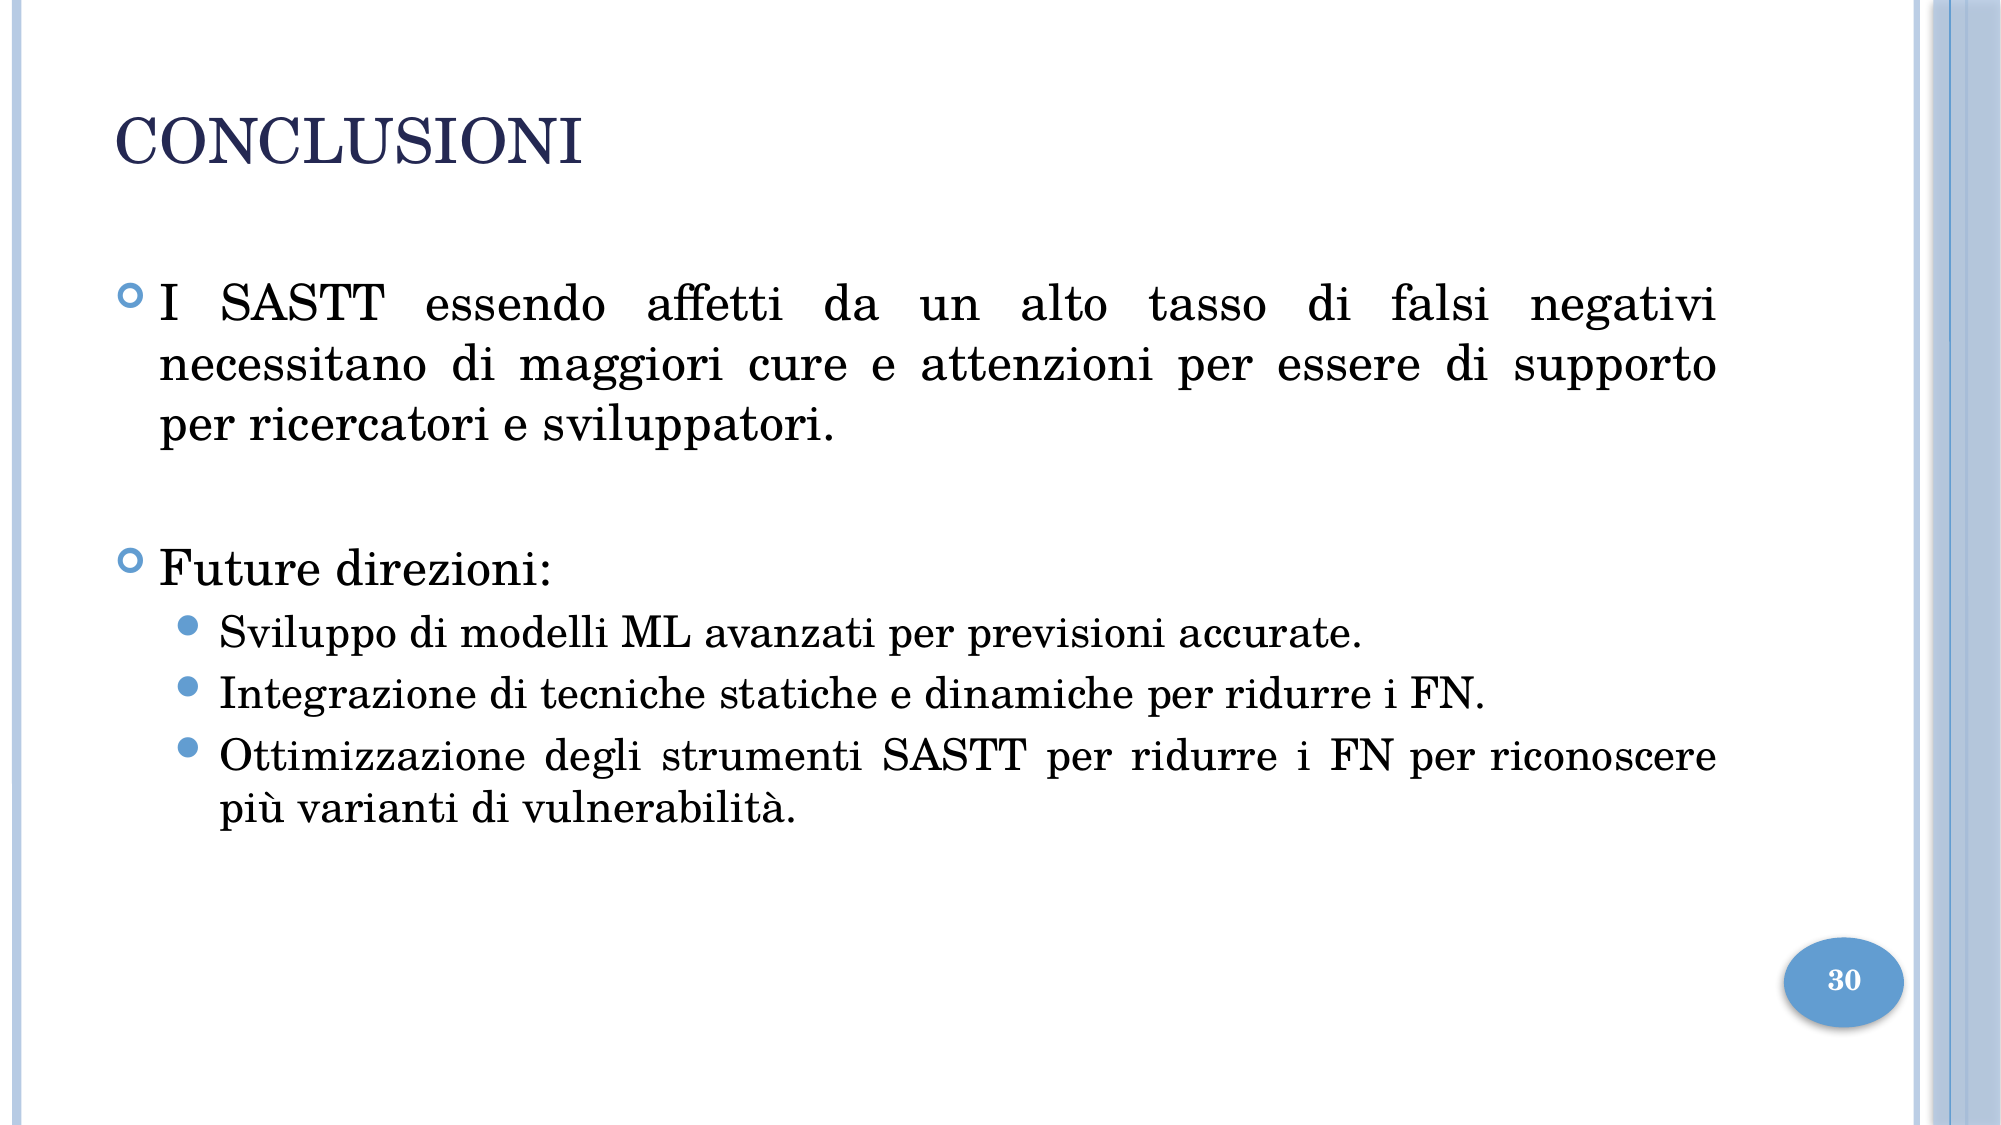

# Conclusioni
I SASTT essendo affetti da un alto tasso di falsi negativi necessitano di maggiori cure e attenzioni per essere di supporto per ricercatori e sviluppatori.

Future direzioni:
Sviluppo di modelli ML avanzati per previsioni accurate.
Integrazione di tecniche statiche e dinamiche per ridurre i FN.
Ottimizzazione degli strumenti SASTT per ridurre i FN per riconoscere più varianti di vulnerabilità.

30